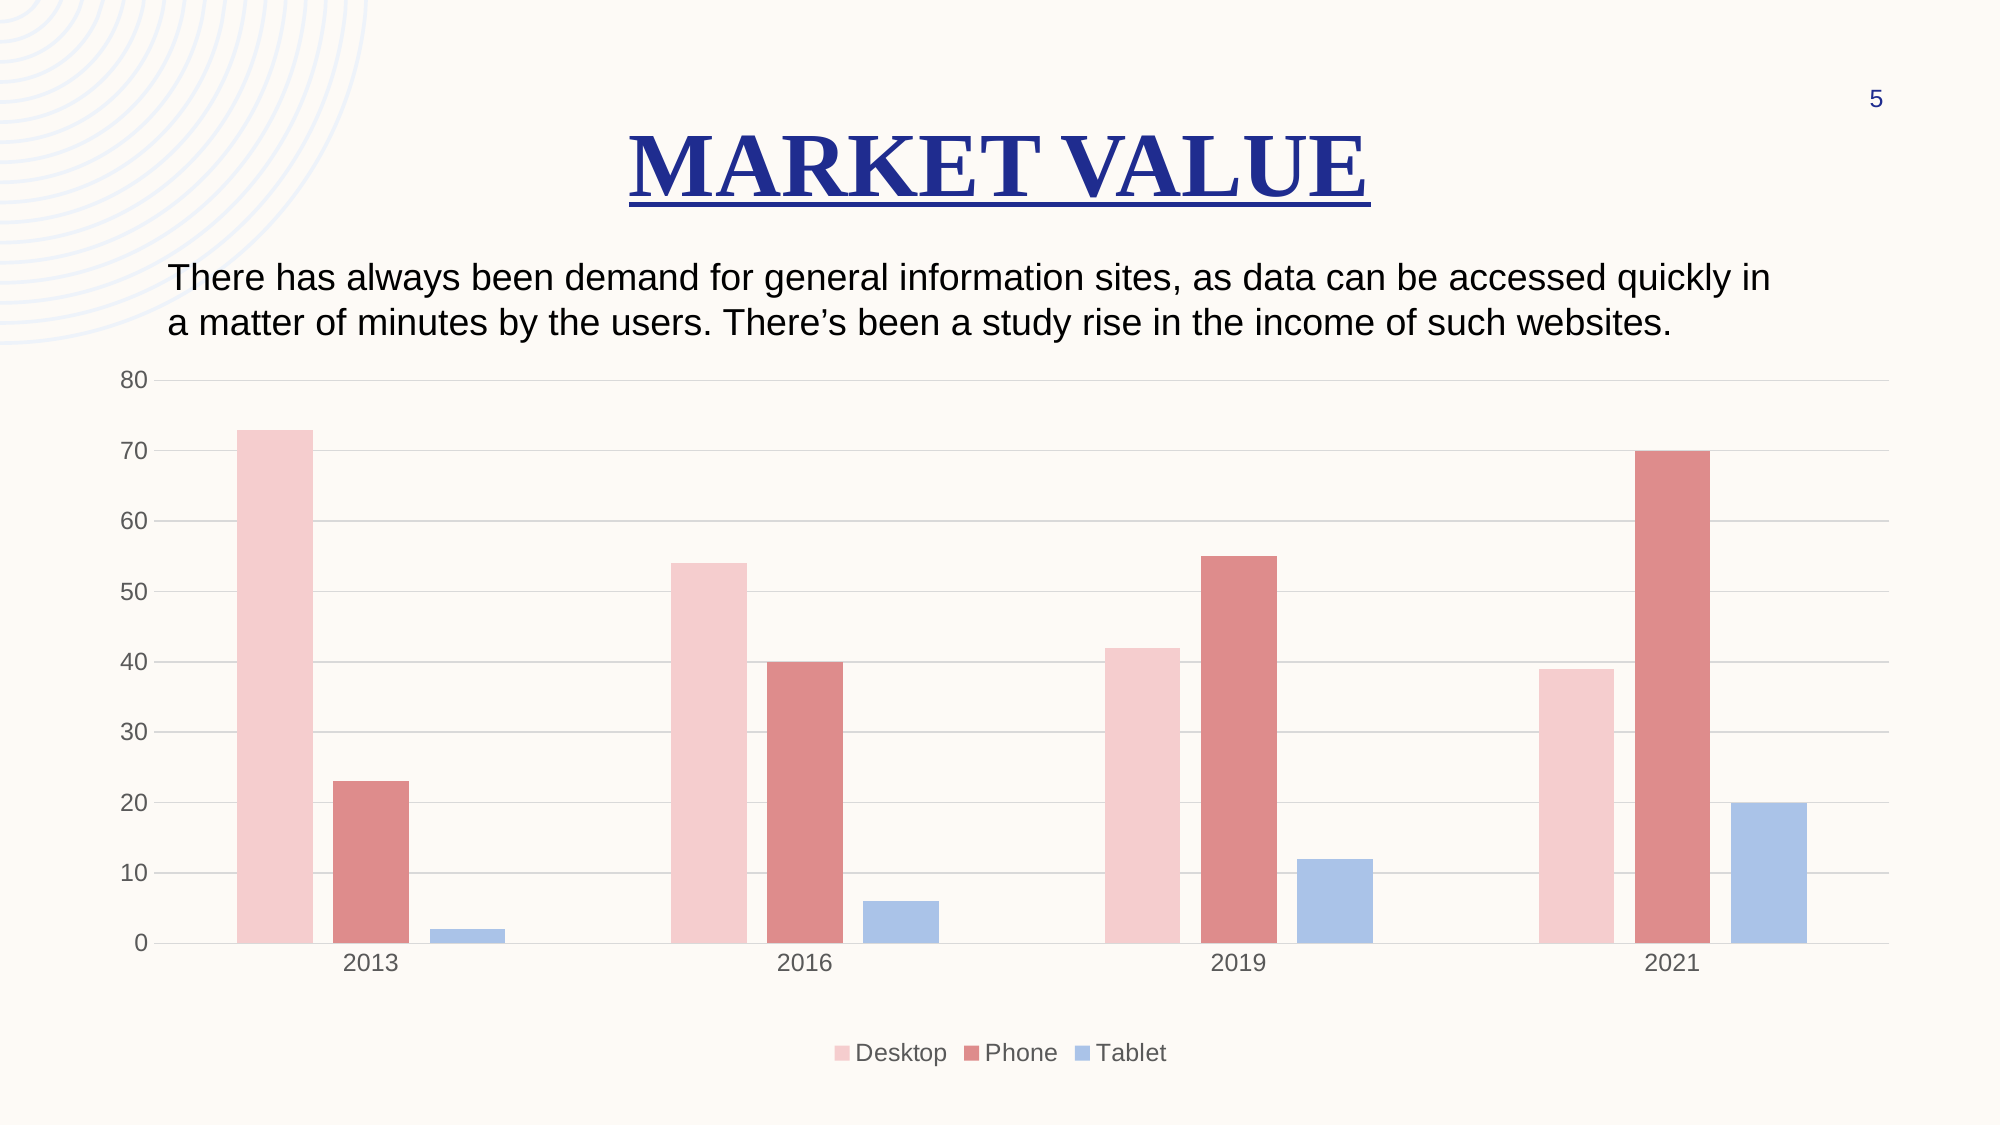

5
# Market Value
There has always been demand for general information sites, as data can be accessed quickly in a matter of minutes by the users. There’s been a study rise in the income of such websites.

### Chart

| Category | Desktop | Phone | Tablet |
|---|---|---|---|
| 2013 | 73.0 | 23.0 | 2.0 |
| 2016 | 54.0 | 40.0 | 6.0 |
| 2019 | 42.0 | 55.0 | 12.0 |
| 2021 | 39.0 | 70.0 | 20.0 |